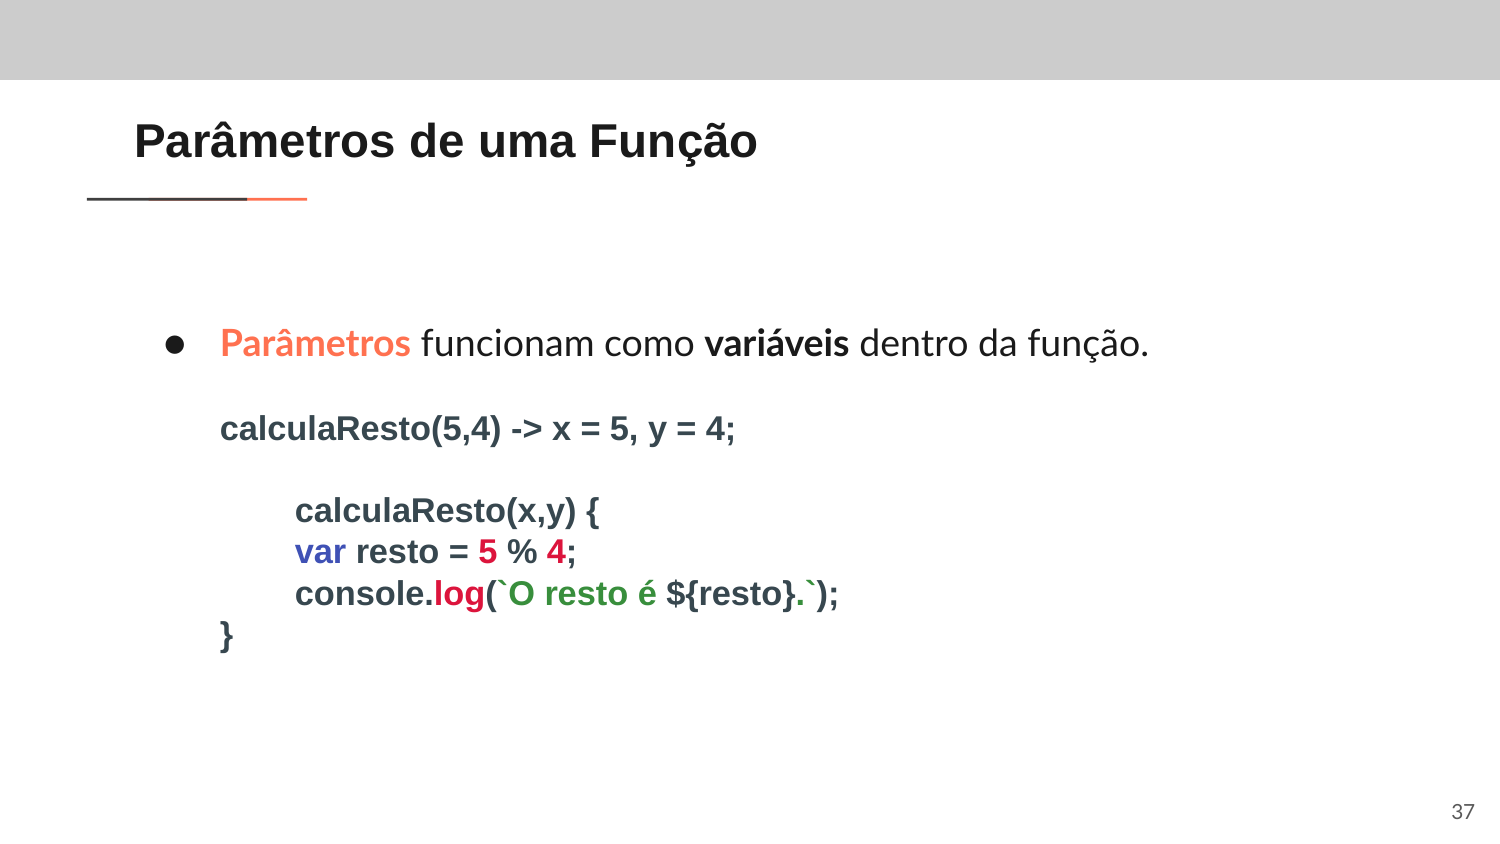

# Parâmetros de uma Função

Parâmetros funcionam como variáveis dentro da função.

calculaResto(5,4) -> x = 5, y = 4;

	calculaResto(x,y) {
var resto = 5 % 4;
console.log(`O resto é ${resto}.`);
}
37